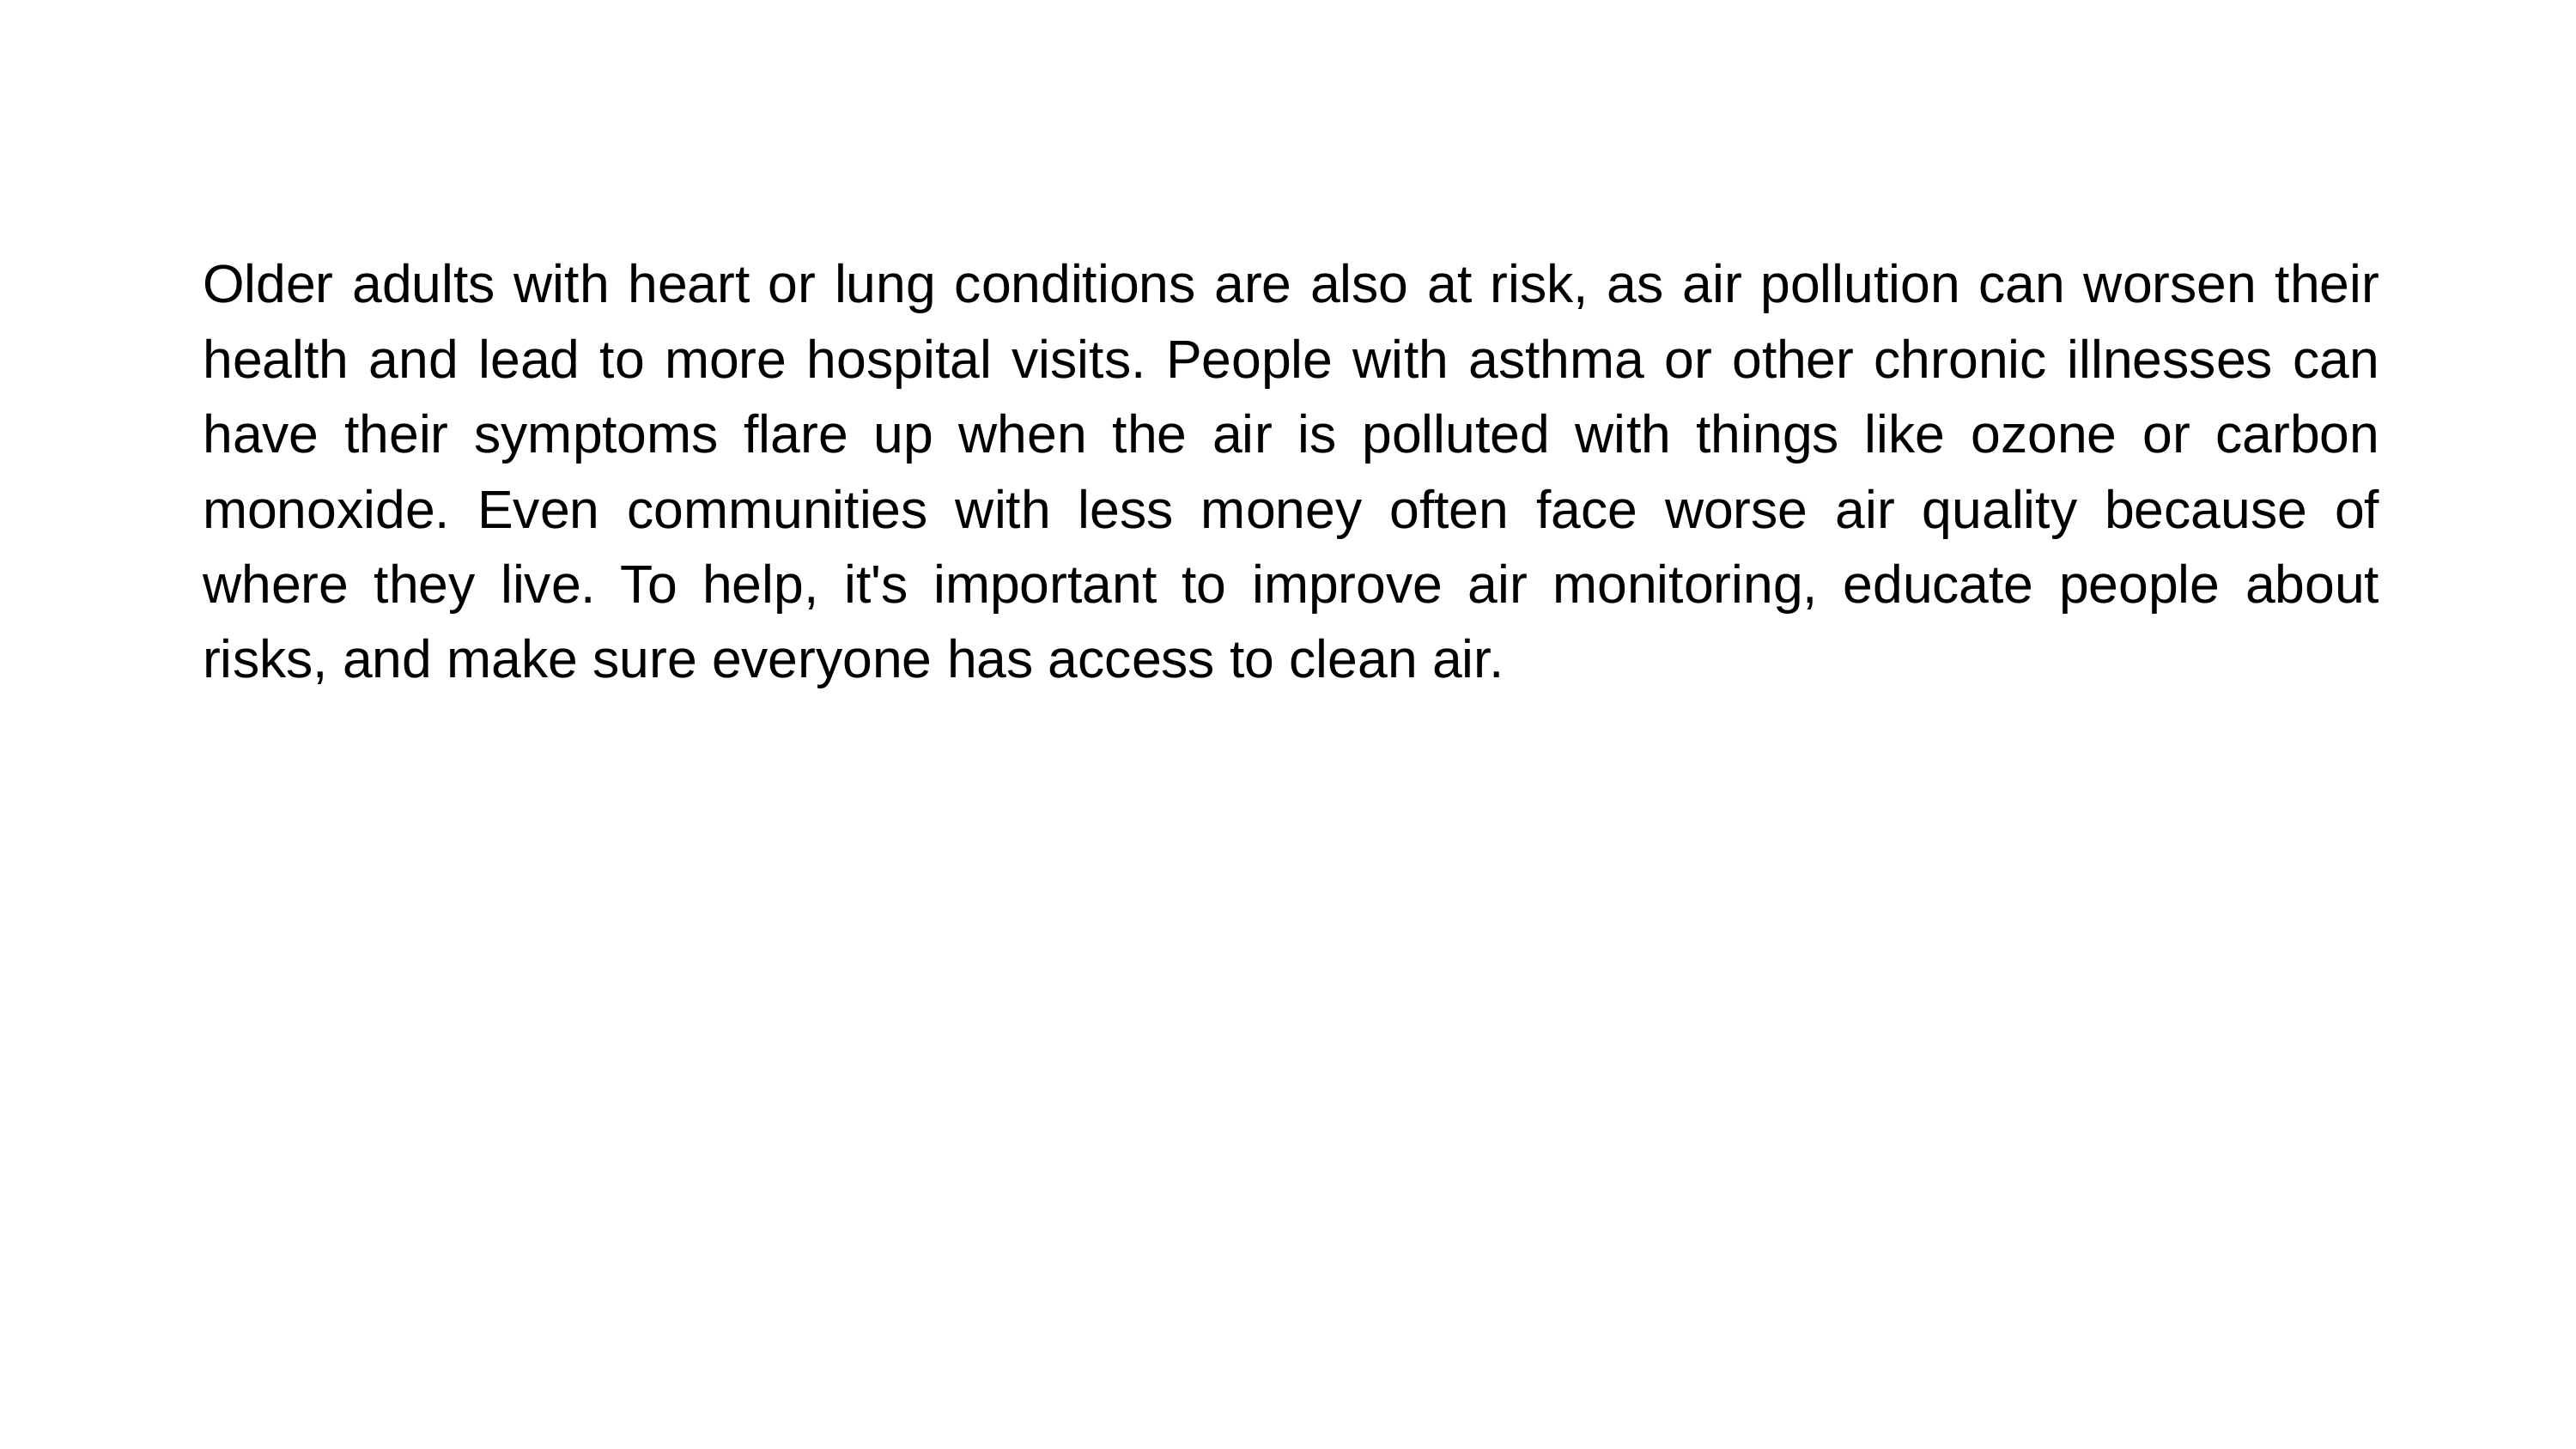

Older adults with heart or lung conditions are also at risk, as air pollution can worsen their health and lead to more hospital visits. People with asthma or other chronic illnesses can have their symptoms flare up when the air is polluted with things like ozone or carbon monoxide. Even communities with less money often face worse air quality because of where they live. To help, it's important to improve air monitoring, educate people about risks, and make sure everyone has access to clean air.